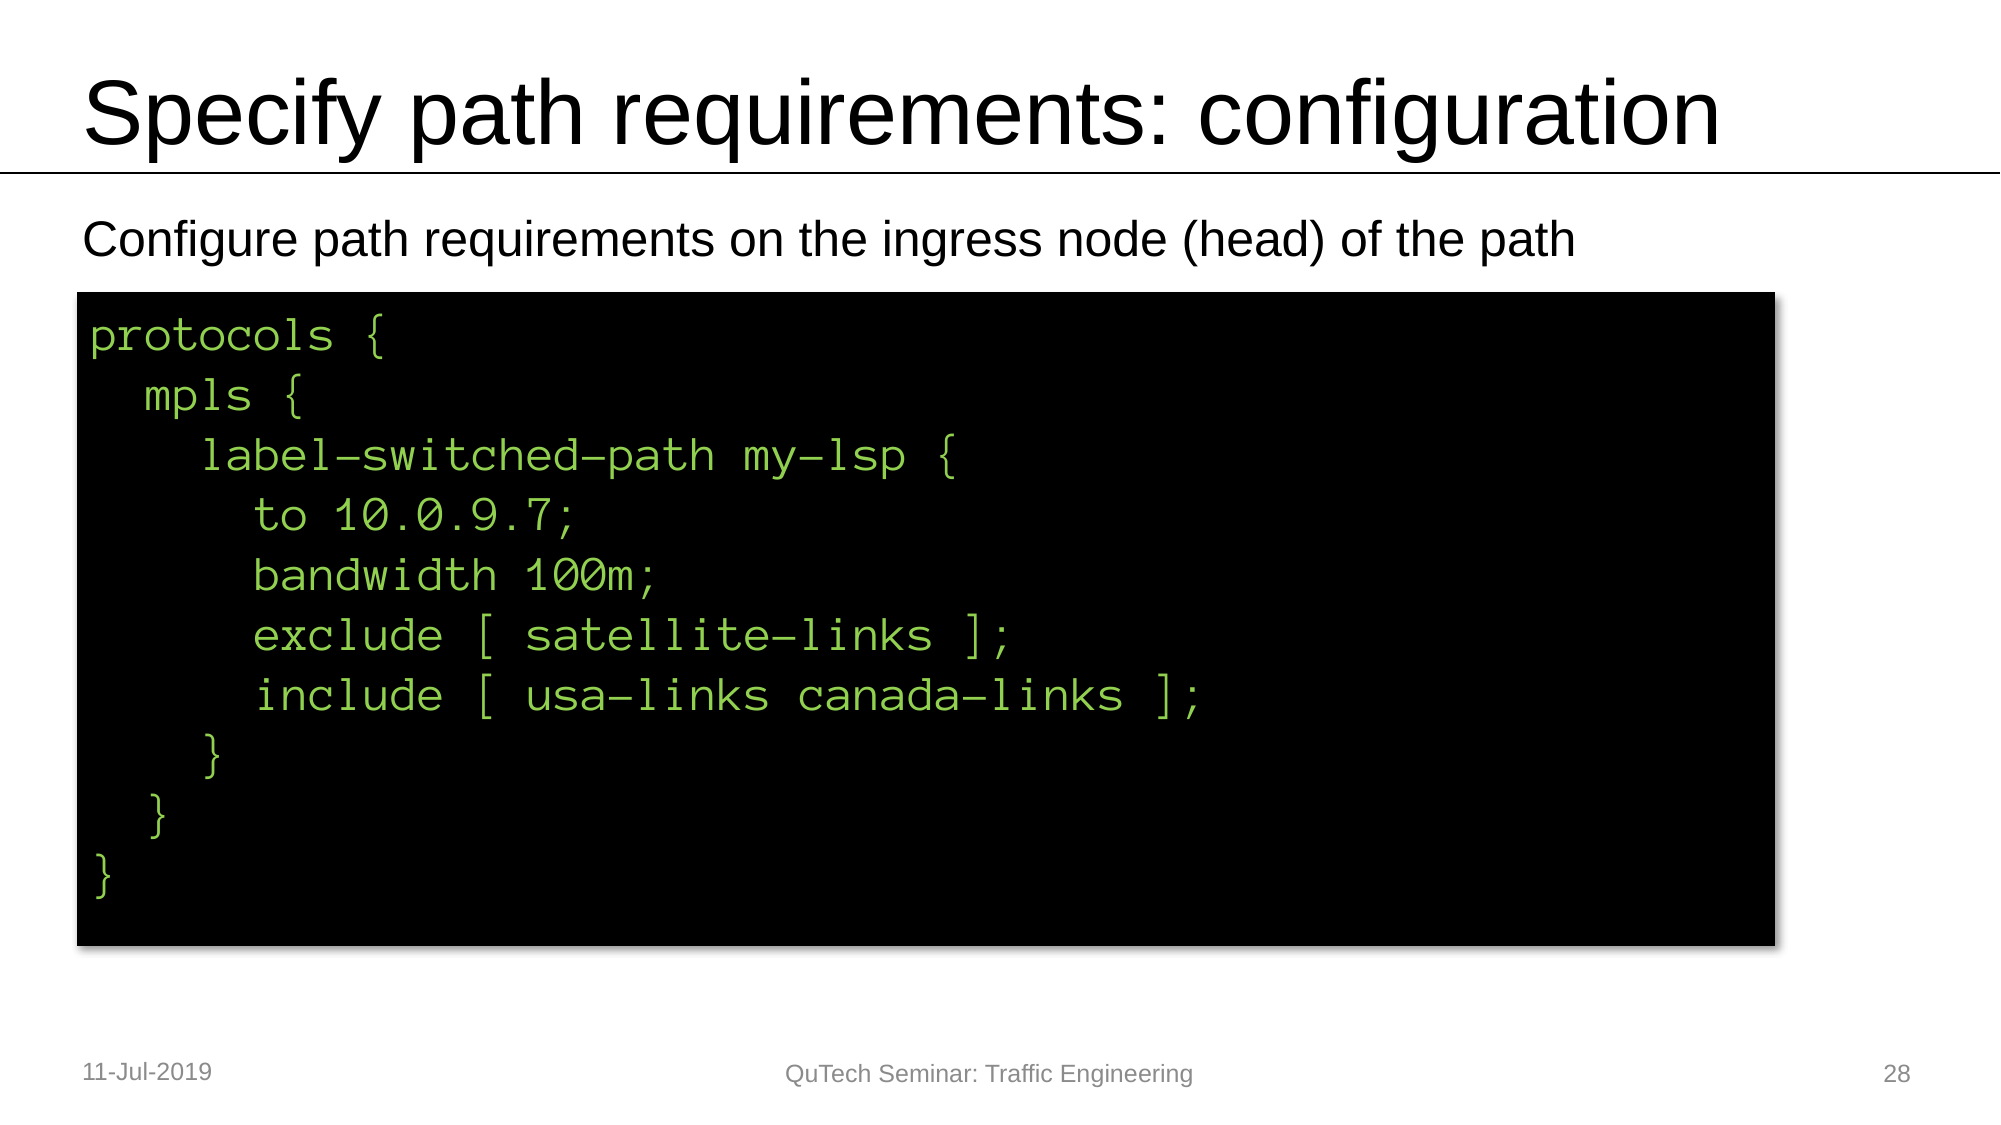

# Specify path requirements: configuration
Configure path requirements on the ingress node (head) of the path
protocols {
  mpls {
    label-switched-path my-lsp {
      to 10.0.9.7;
      bandwidth 100m;
      exclude [ satellite-links ];
      include [ usa-links canada-links ];
    }
  }
}
11-Jul-2019
QuTech Seminar: Traffic Engineering
28